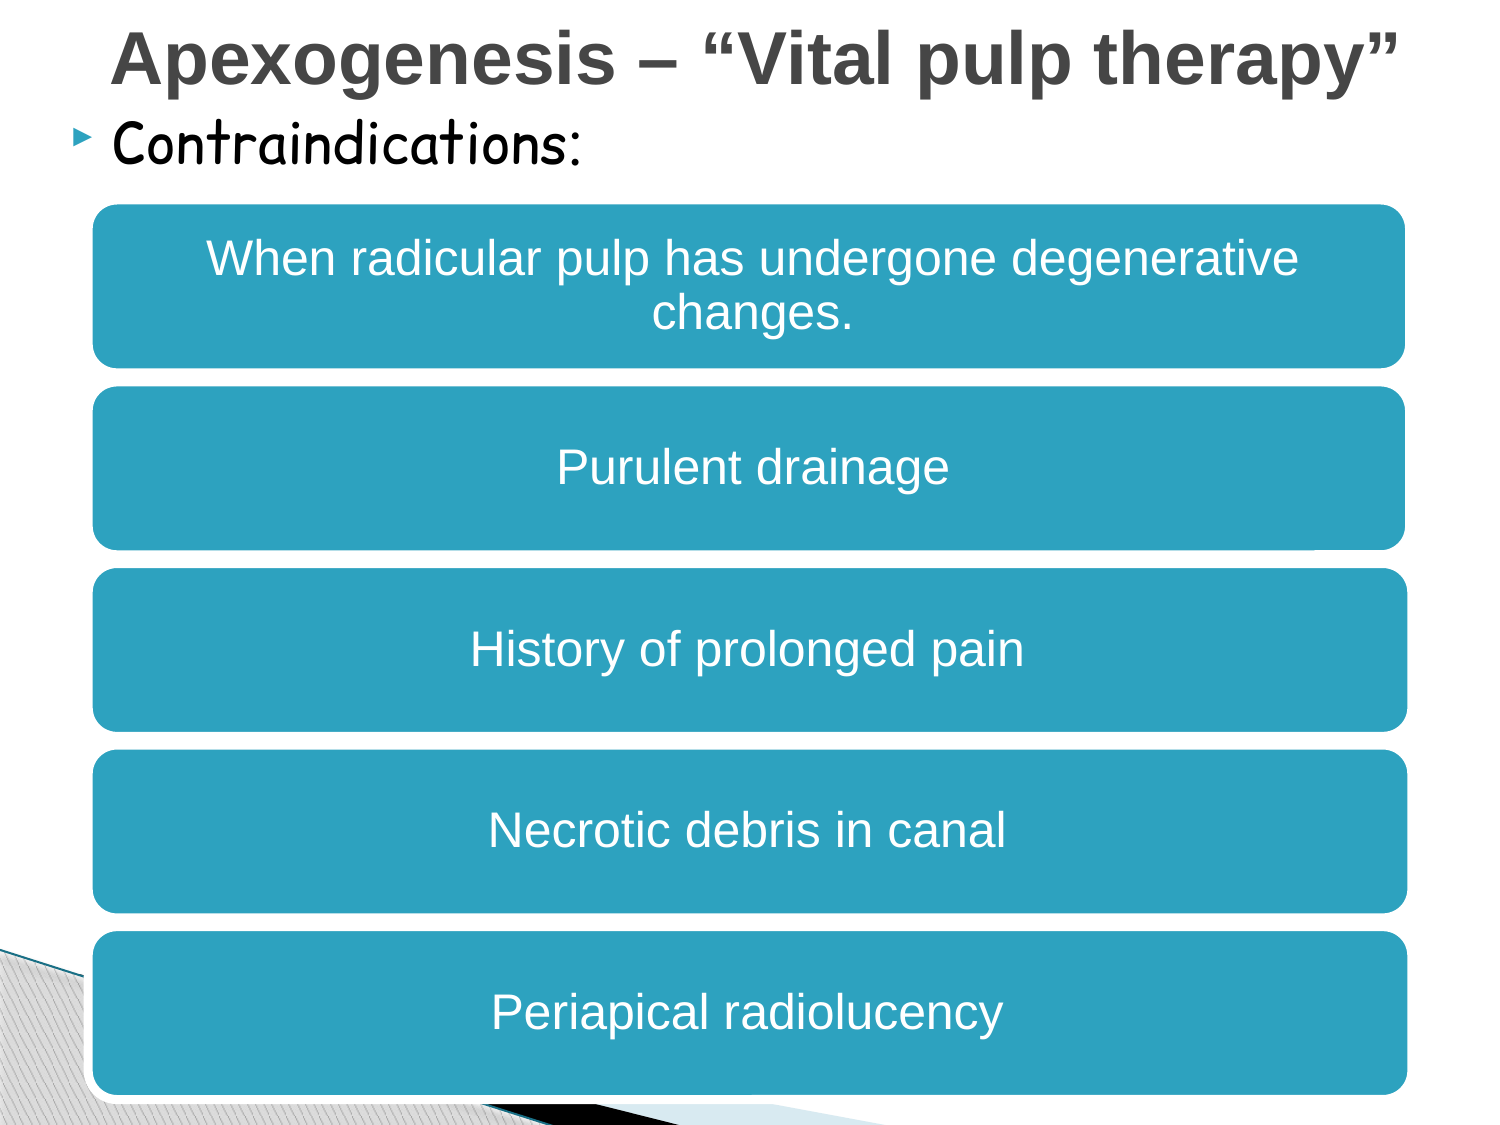

Apexogenesis – “Vital pulp therapy”
Contraindications:

When radicular pulp has undergone degenerative changes.
Purulent drainage
History of prolonged pain
Necrotic debris in canal
Periapical radiolucency